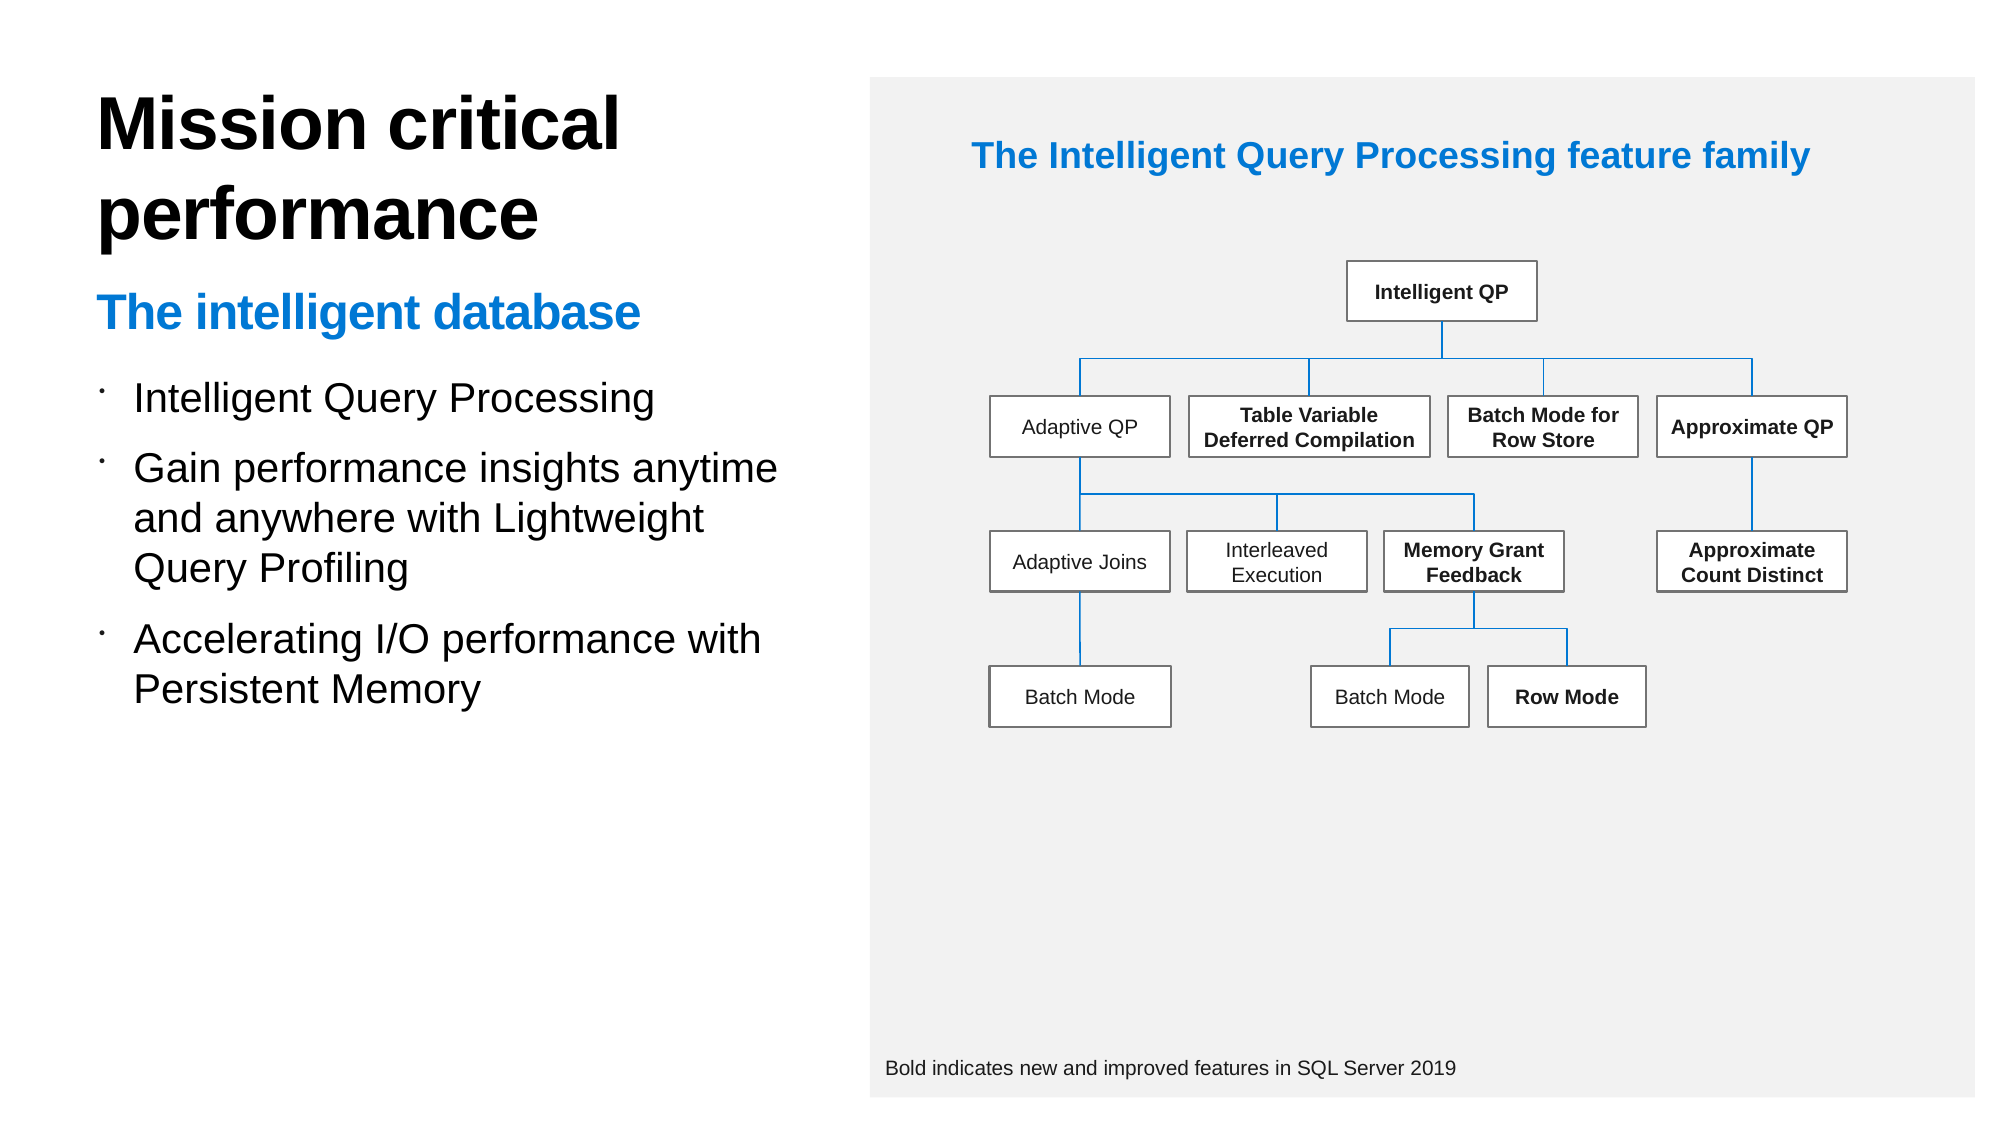

# Mission critical performance The intelligent database

The Intelligent Query Processing feature family
Intelligent QP
Intelligent Query Processing
Gain performance insights anytime and anywhere with Lightweight Query Profiling
Accelerating I/O performance with Persistent Memory
Adaptive QP
Table Variable
Deferred Compilation
Batch Mode for Row Store
Approximate QP
Adaptive Joins
Interleaved Execution
Memory Grant Feedback
Approximate Count Distinct
Batch Mode
Batch Mode
Row Mode
Bold indicates new and improved features in SQL Server 2019